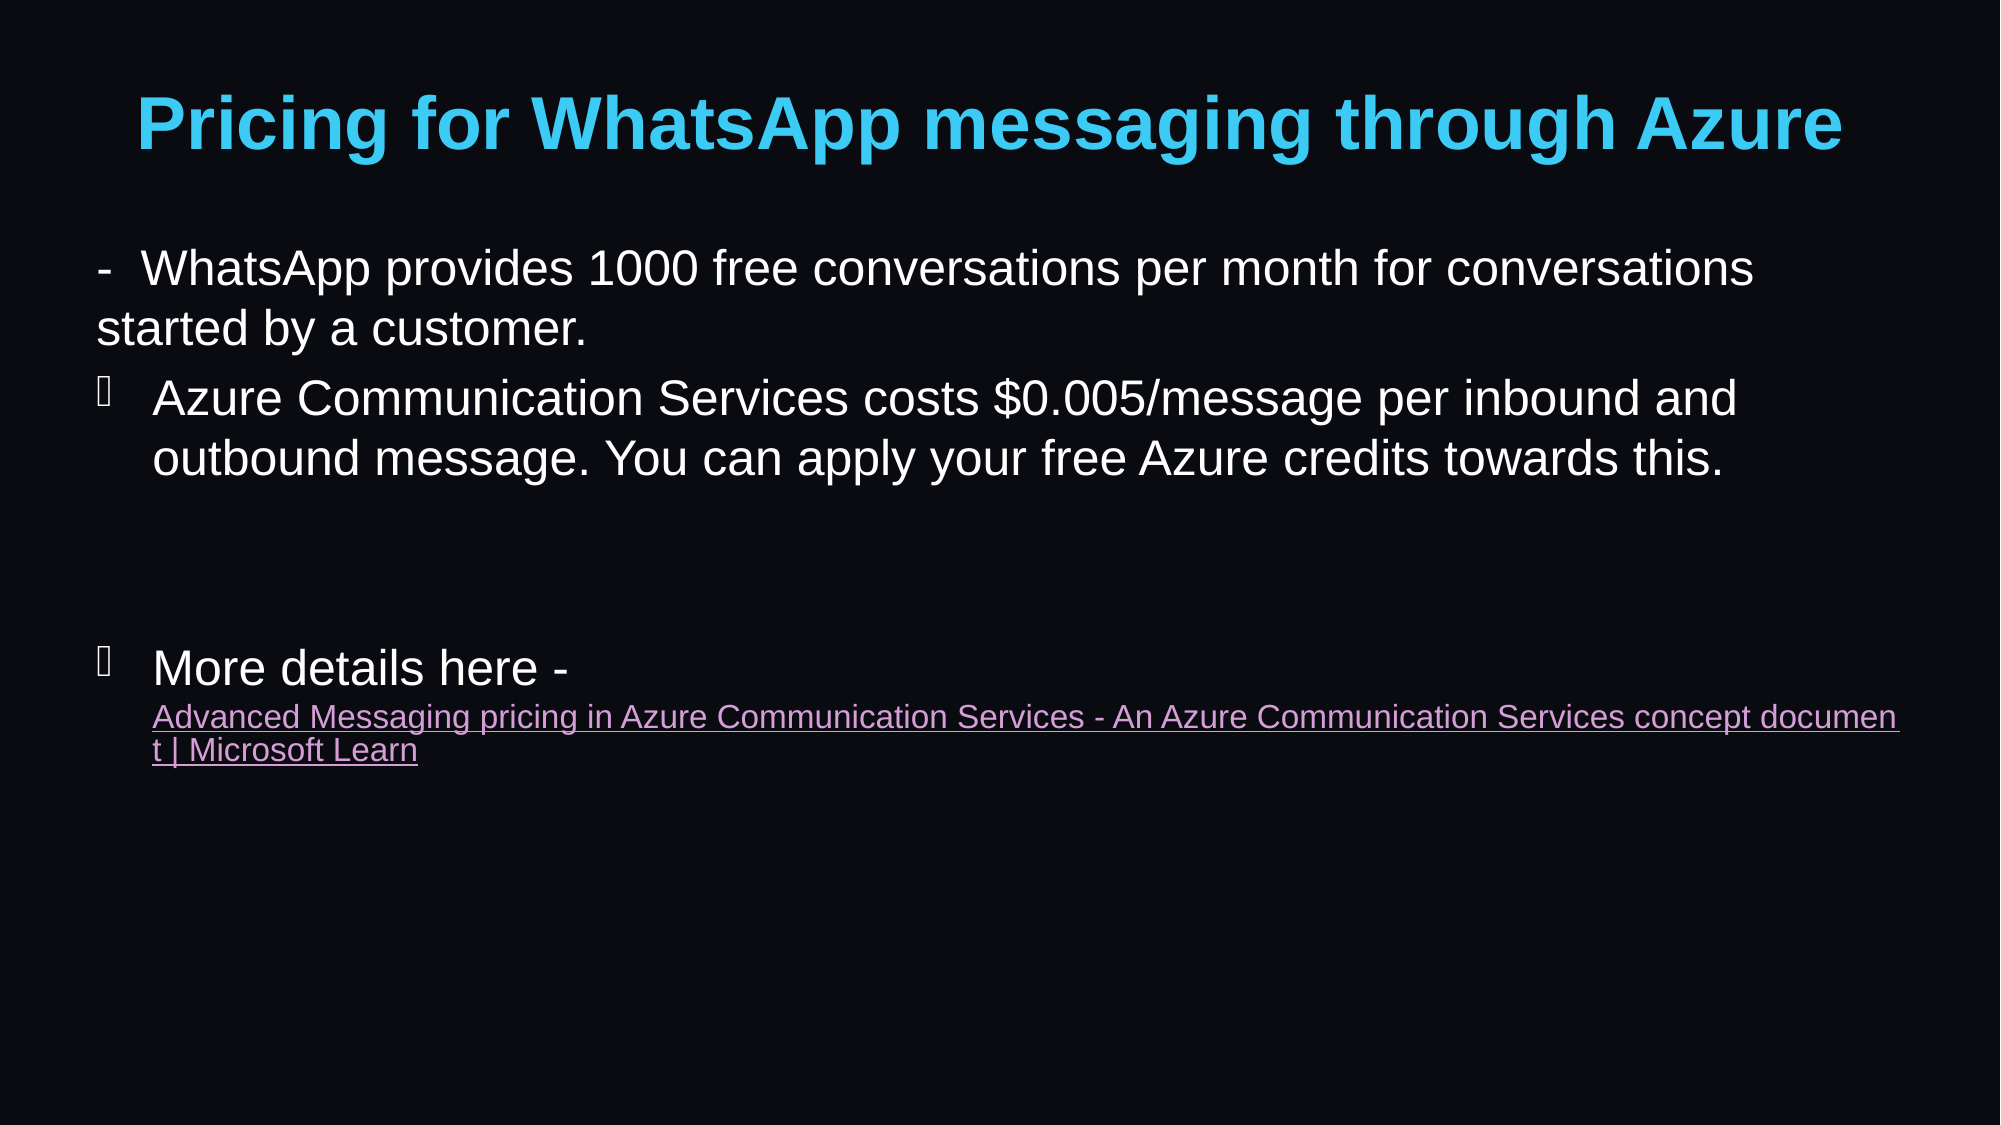

# Pricing for WhatsApp messaging through Azure
-  WhatsApp provides 1000 free conversations per month for conversations started by a customer.
Azure Communication Services costs $0.005/message per inbound and outbound message. You can apply your free Azure credits towards this.

More details here - Advanced Messaging pricing in Azure Communication Services - An Azure Communication Services concept document | Microsoft Learn